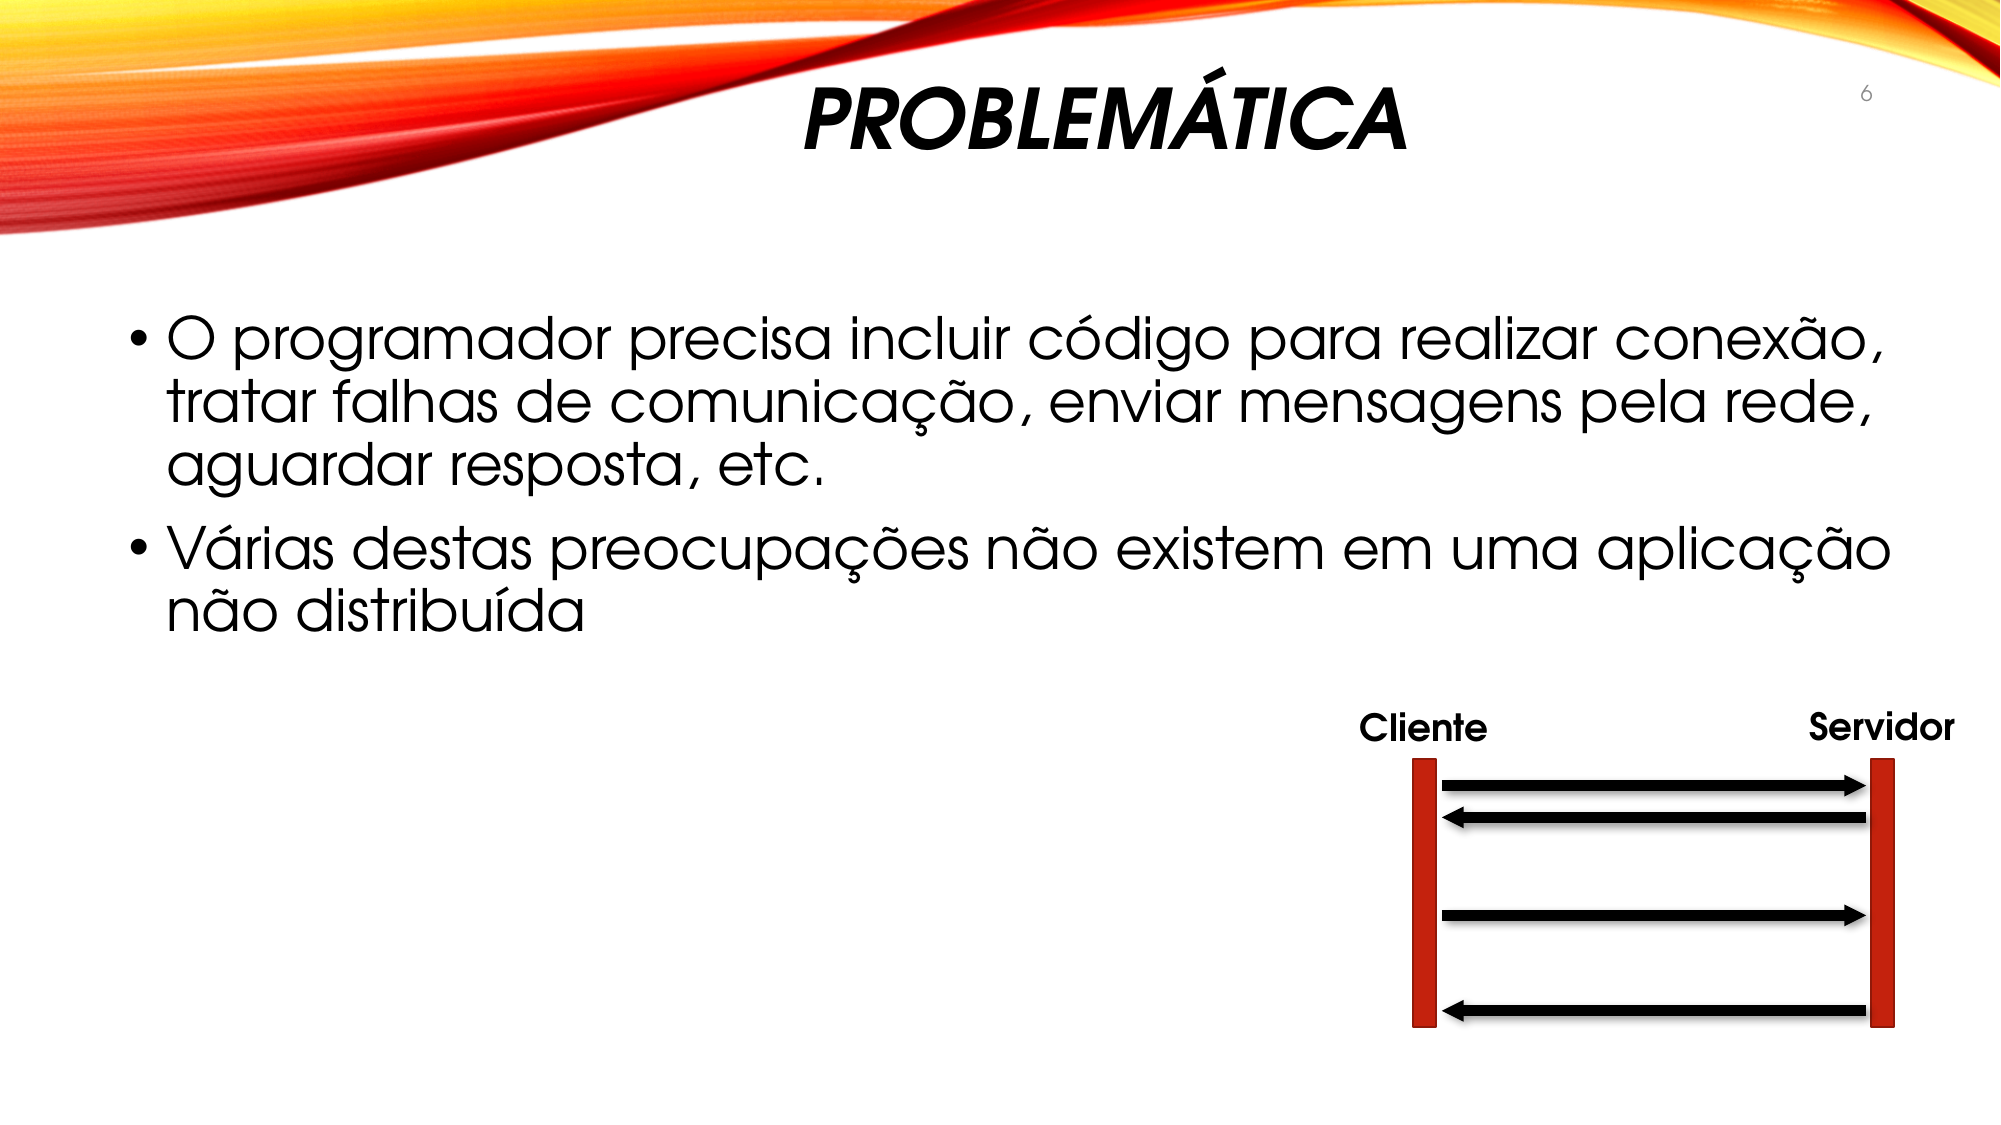

# PROBLEMÁTICA
6
O programador precisa incluir código para realizar conexão, tratar falhas de comunicação, enviar mensagens pela rede, aguardar resposta, etc.
Várias destas preocupações não existem em uma aplicação não distribuída
Servidor
Cliente